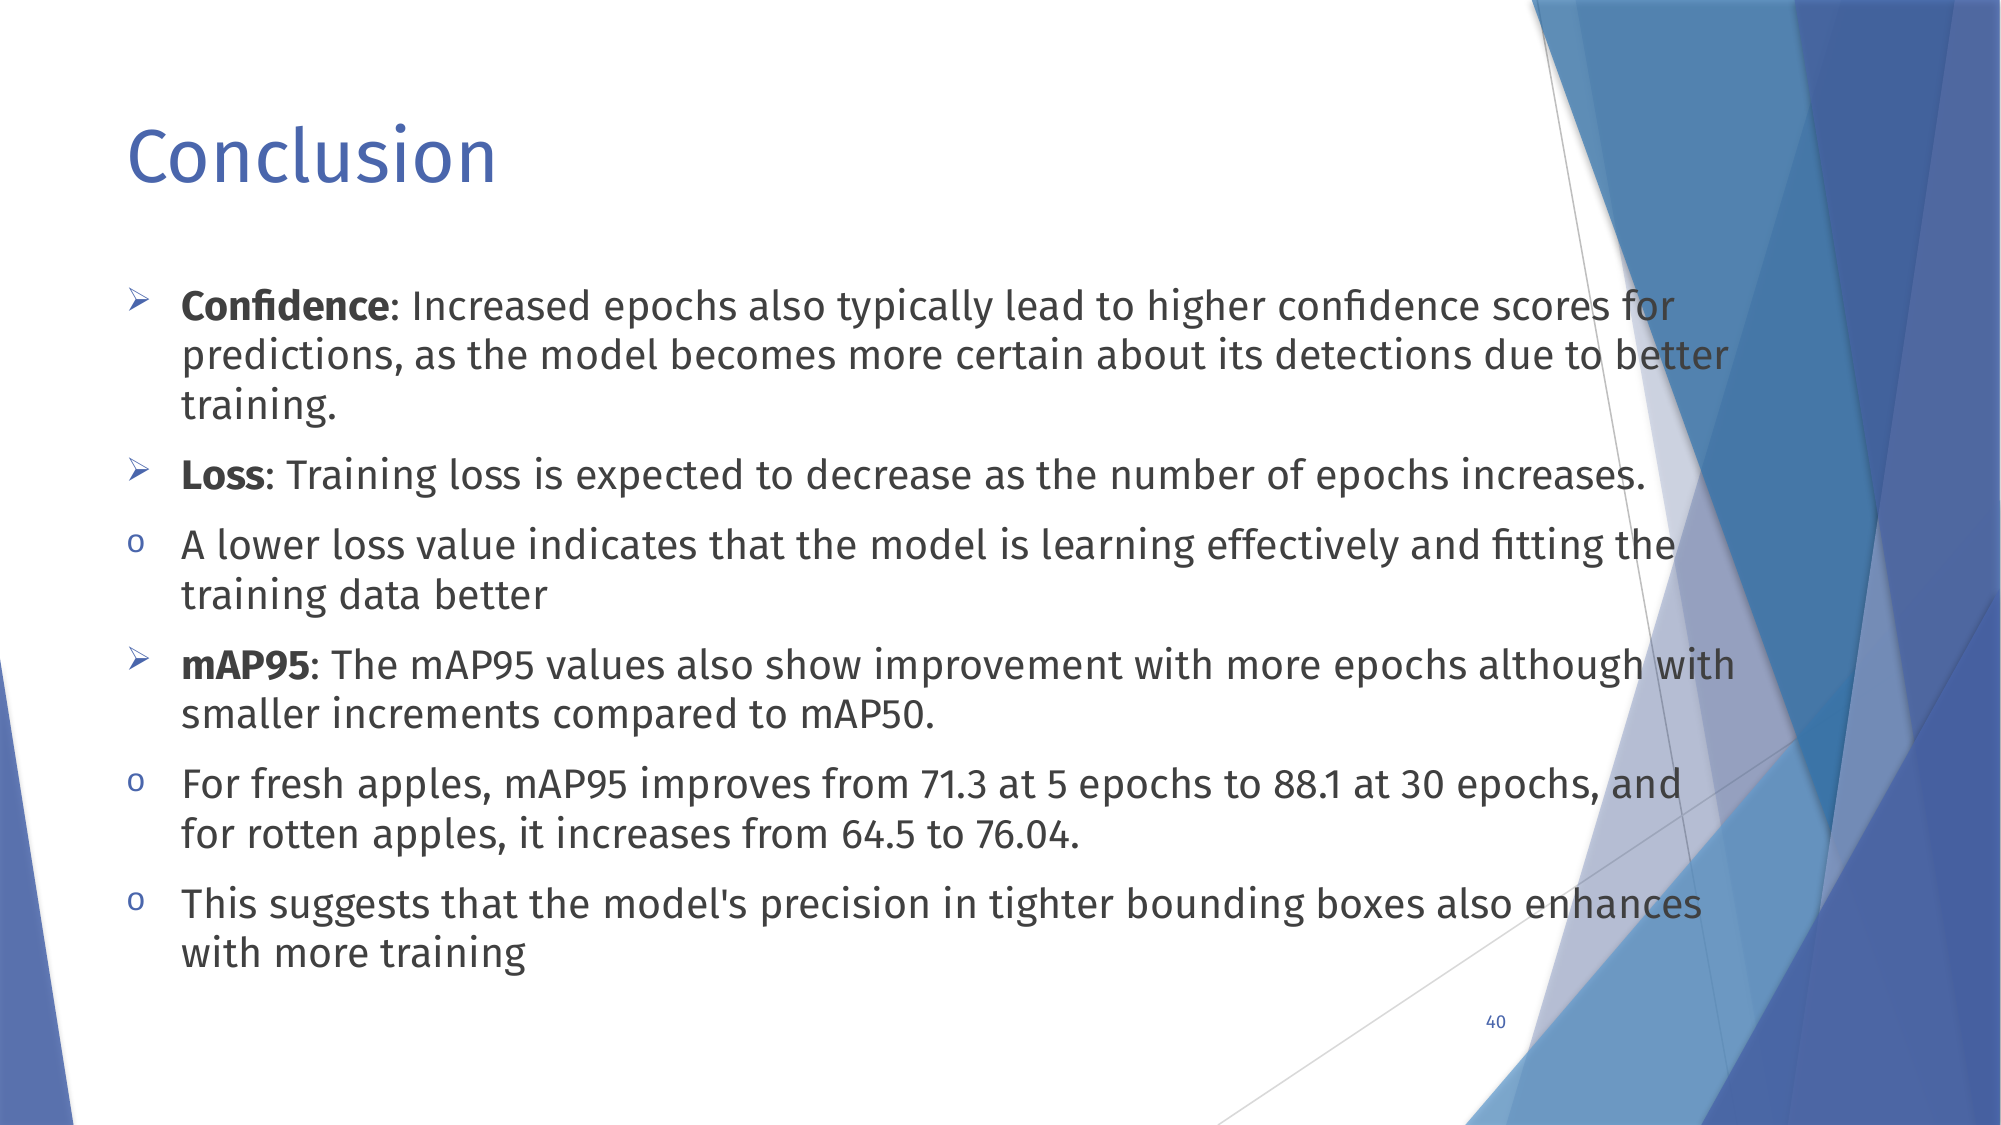

# Conclusion
Confidence: Increased epochs also typically lead to higher confidence scores for predictions, as the model becomes more certain about its detections due to better training.
Loss: Training loss is expected to decrease as the number of epochs increases.
A lower loss value indicates that the model is learning effectively and fitting the training data better
mAP95: The mAP95 values also show improvement with more epochs although with smaller increments compared to mAP50.
For fresh apples, mAP95 improves from 71.3 at 5 epochs to 88.1 at 30 epochs, and for rotten apples, it increases from 64.5 to 76.04.
This suggests that the model's precision in tighter bounding boxes also enhances with more training
40